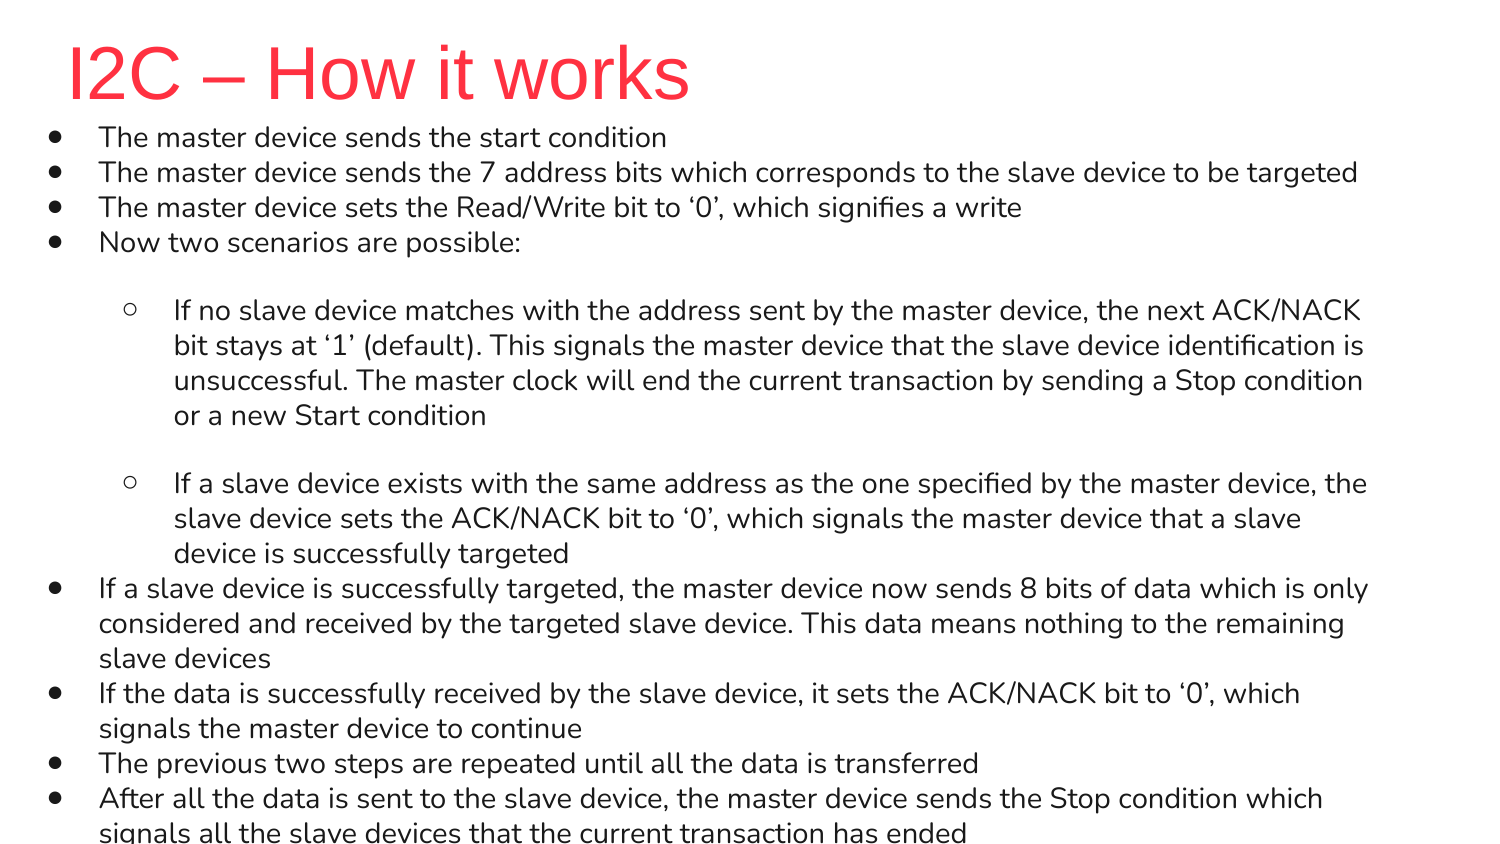

# I2C – How it works
The master device sends the start condition
The master device sends the 7 address bits which corresponds to the slave device to be targeted
The master device sets the Read/Write bit to ‘0’, which signifies a write
Now two scenarios are possible:
If no slave device matches with the address sent by the master device, the next ACK/NACK bit stays at ‘1’ (default). This signals the master device that the slave device identification is unsuccessful. The master clock will end the current transaction by sending a Stop condition or a new Start condition
If a slave device exists with the same address as the one specified by the master device, the slave device sets the ACK/NACK bit to ‘0’, which signals the master device that a slave device is successfully targeted
If a slave device is successfully targeted, the master device now sends 8 bits of data which is only considered and received by the targeted slave device. This data means nothing to the remaining slave devices
If the data is successfully received by the slave device, it sets the ACK/NACK bit to ‘0’, which signals the master device to continue
The previous two steps are repeated until all the data is transferred
After all the data is sent to the slave device, the master device sends the Stop condition which signals all the slave devices that the current transaction has ended